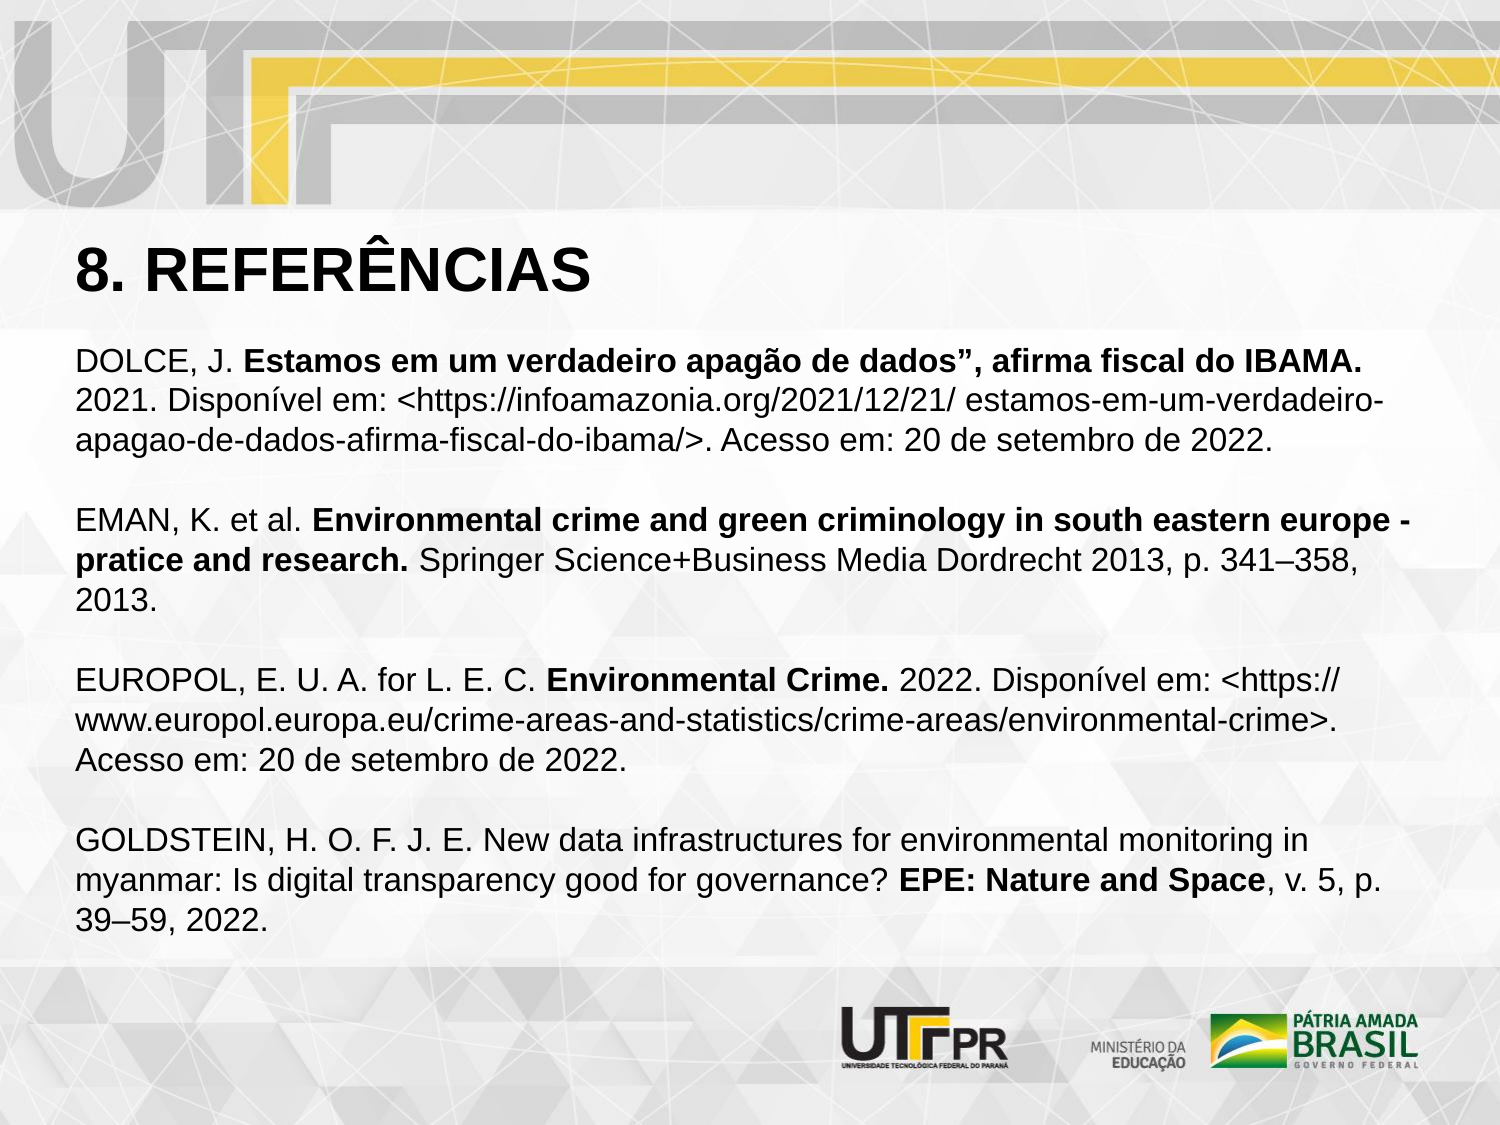

# 8. REFERÊNCIAS
DOLCE, J. Estamos em um verdadeiro apagão de dados”, afirma fiscal do IBAMA. 2021. Disponível em: <https://infoamazonia.org/2021/12/21/ estamos-em-um-verdadeiro-apagao-de-dados-afirma-fiscal-do-ibama/>. Acesso em: 20 de setembro de 2022.

EMAN, K. et al. Environmental crime and green criminology in south eastern europe - pratice and research. Springer Science+Business Media Dordrecht 2013, p. 341–358, 2013.

EUROPOL, E. U. A. for L. E. C. Environmental Crime. 2022. Disponível em: <https:// www.europol.europa.eu/crime-areas-and-statistics/crime-areas/environmental-crime>. Acesso em: 20 de setembro de 2022.

GOLDSTEIN, H. O. F. J. E. New data infrastructures for environmental monitoring in myanmar: Is digital transparency good for governance? EPE: Nature and Space, v. 5, p. 39–59, 2022.